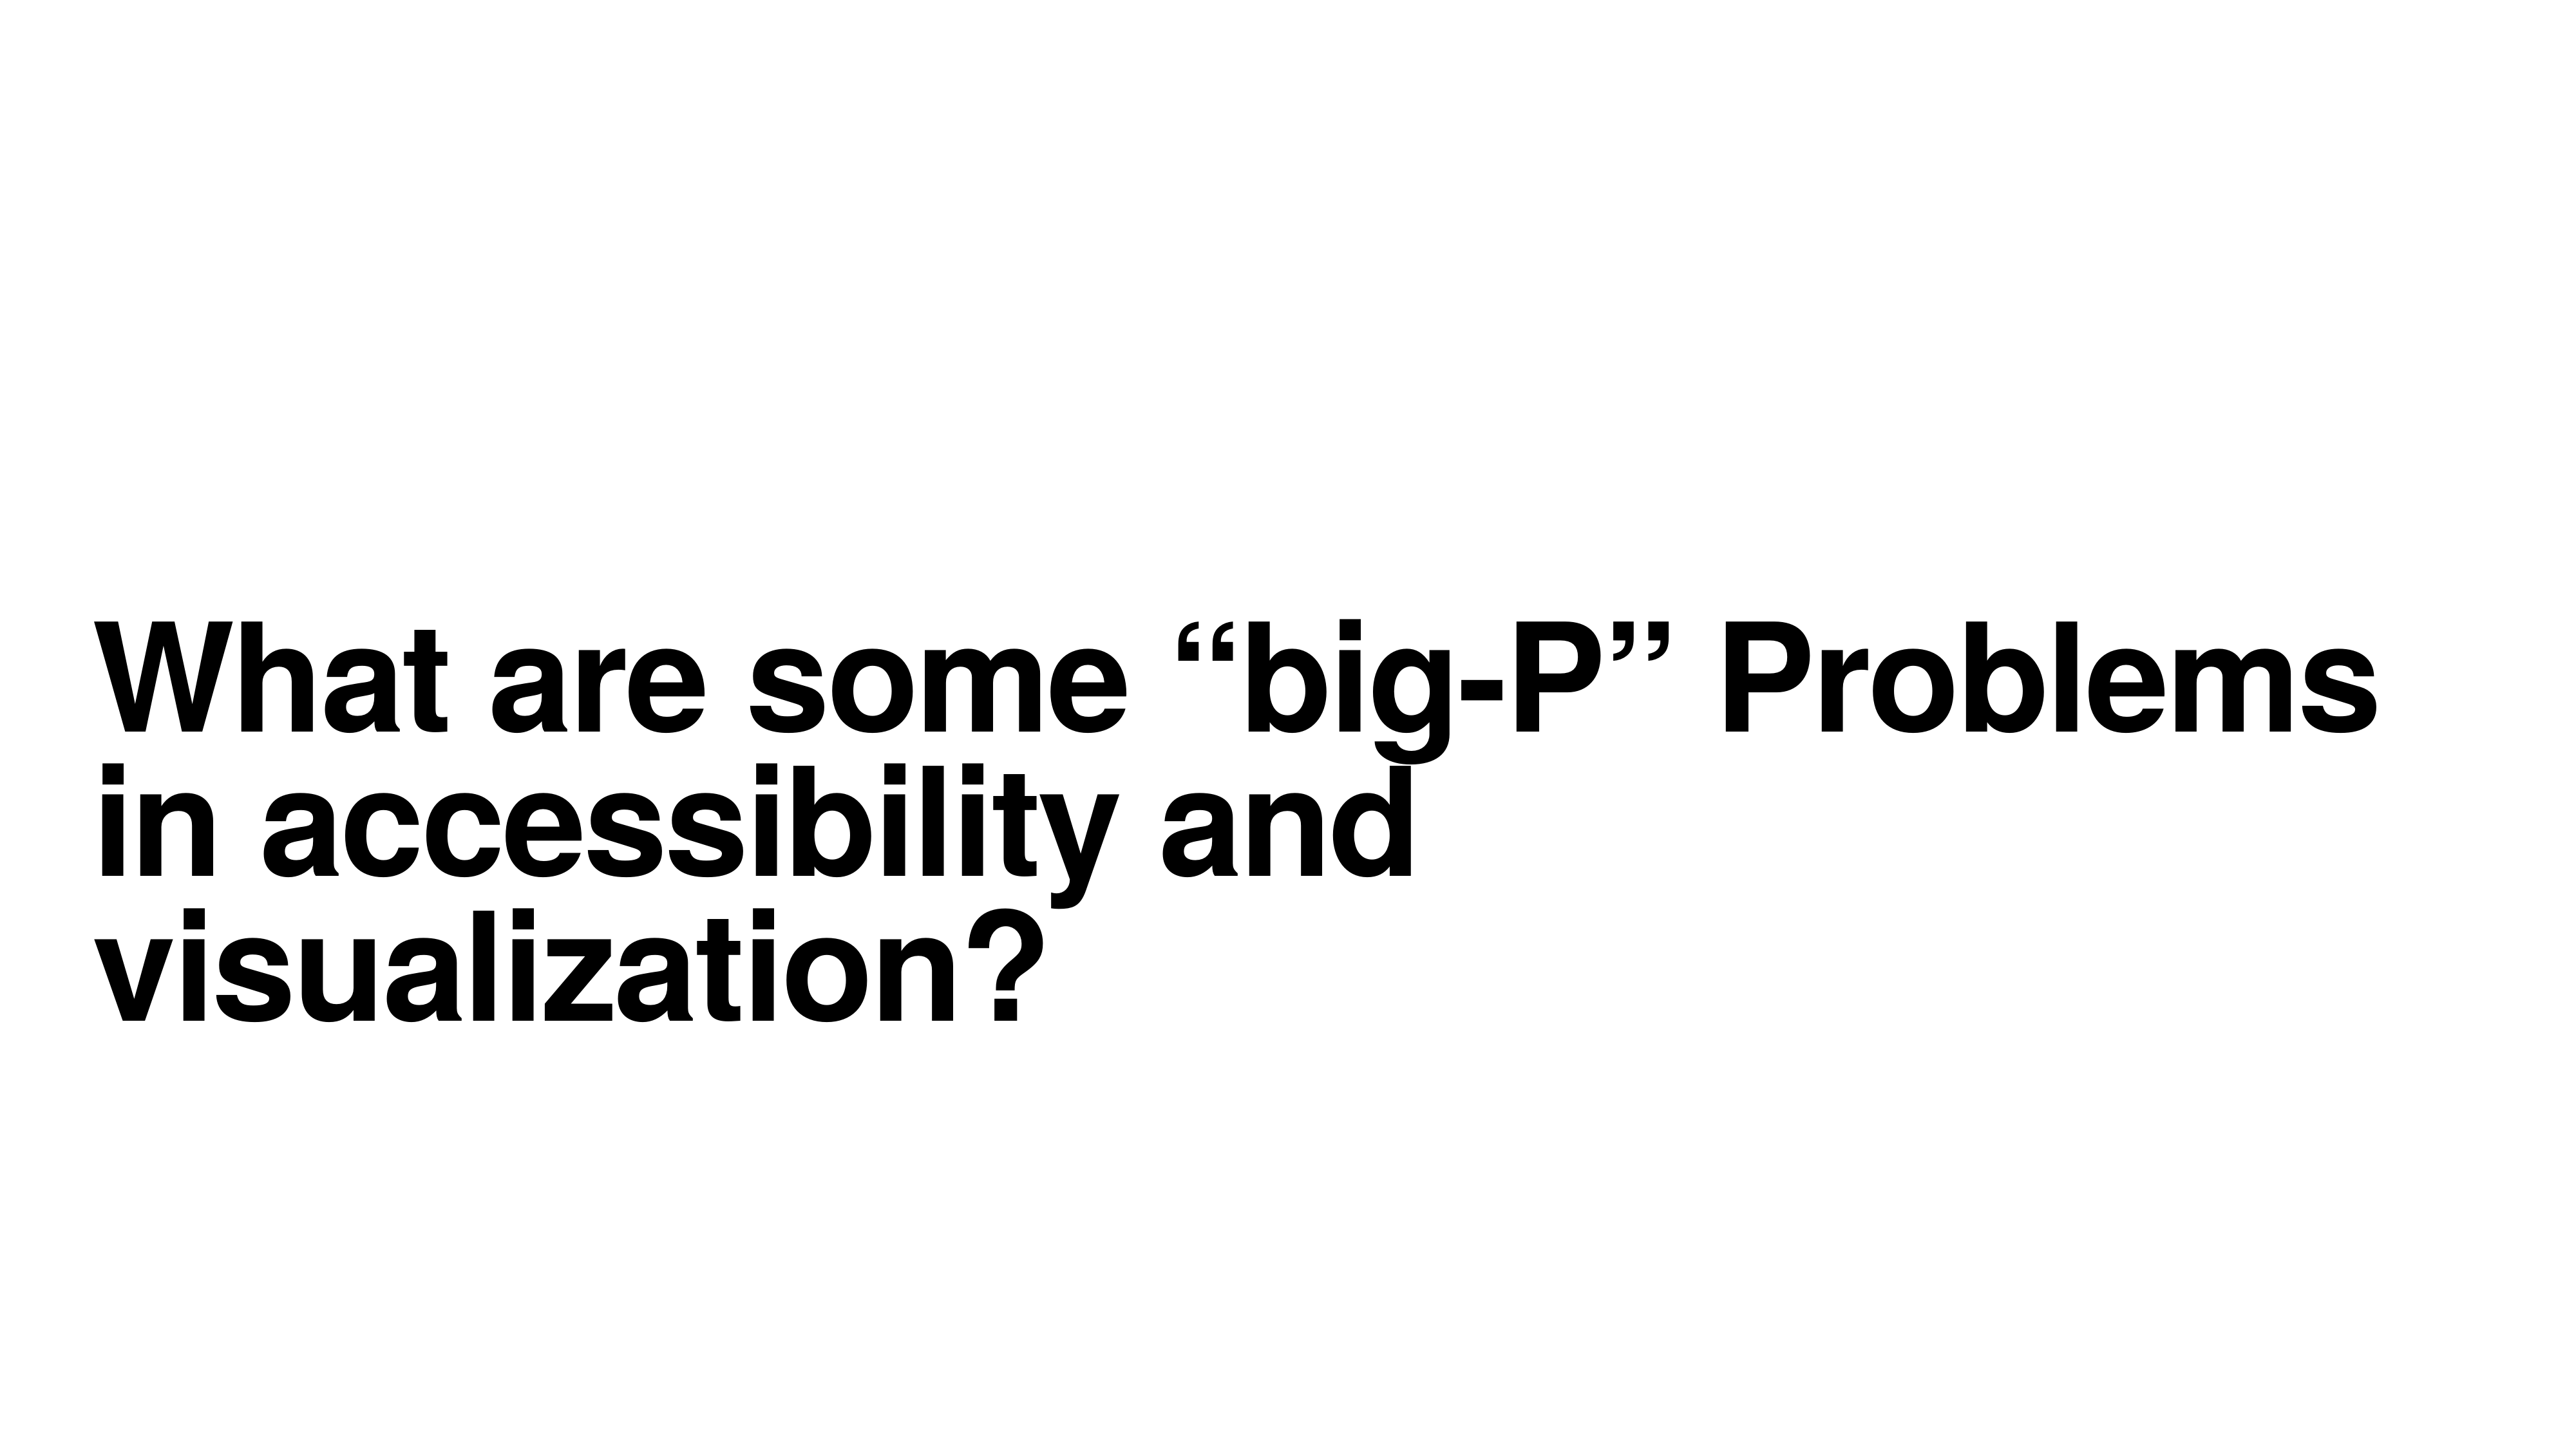

# What are some “big-P” Problems in accessibility and visualization?
132